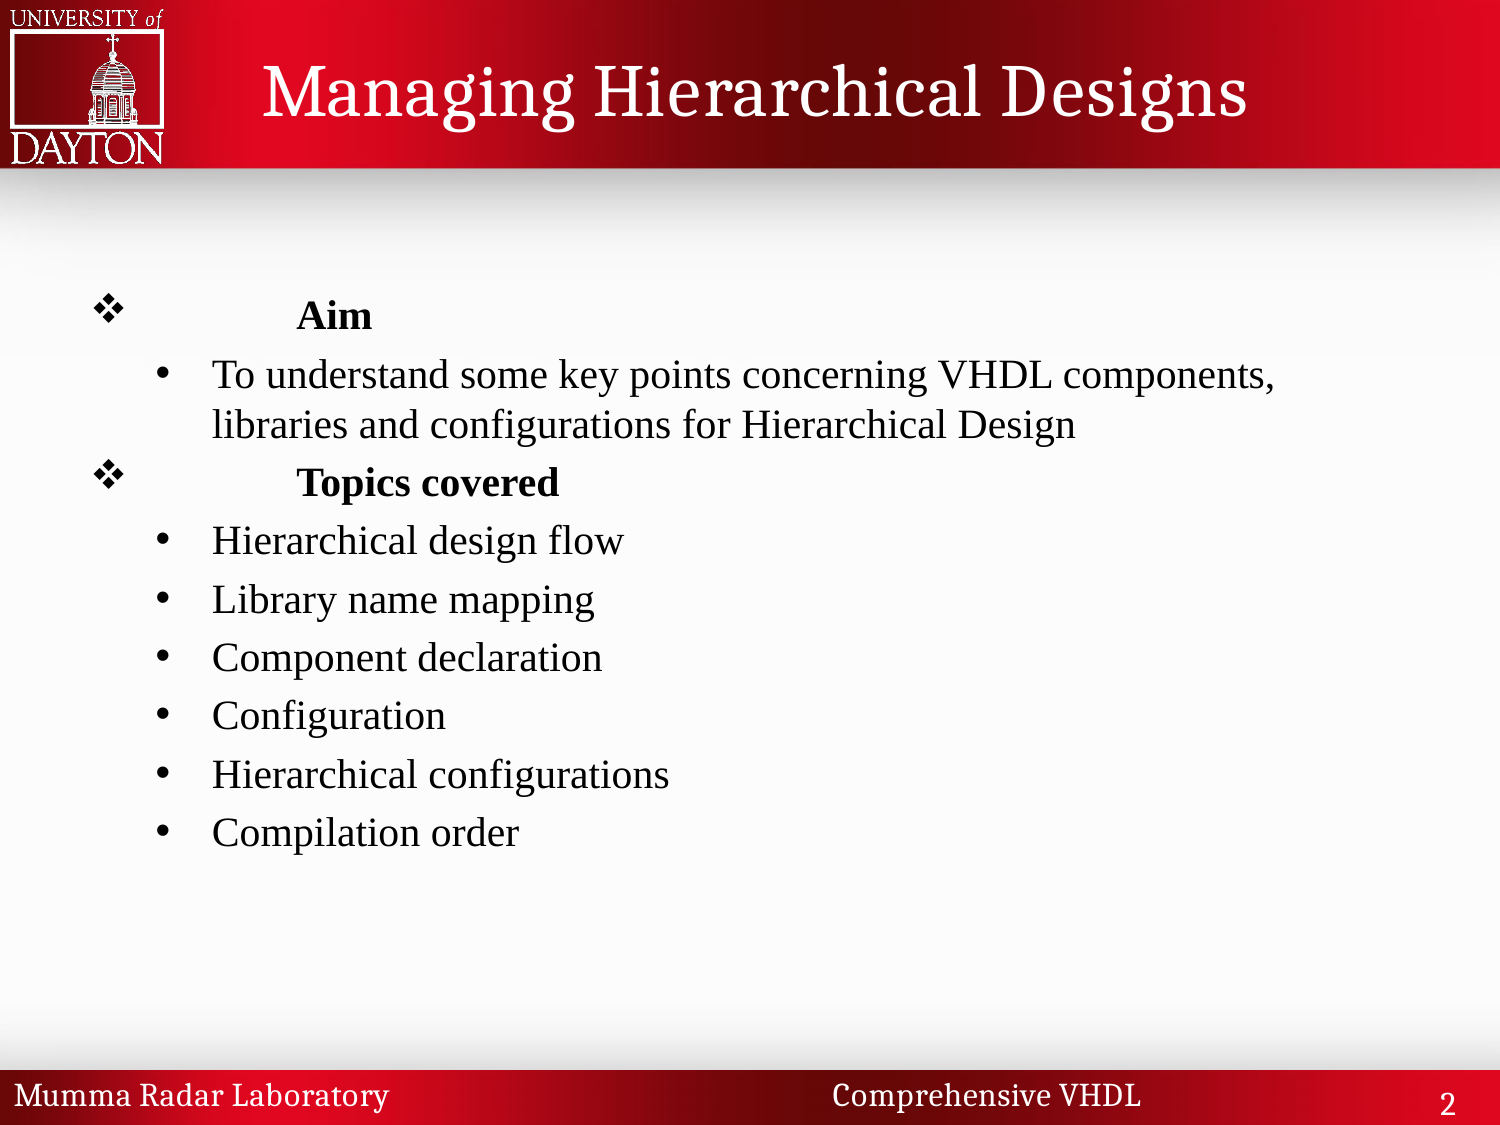

# Managing Hierarchical Designs

	Aim
To understand some key points concerning VHDL components, libraries and configurations for Hierarchical Design
	Topics covered
Hierarchical design flow
Library name mapping
Component declaration
Configuration
Hierarchical configurations
Compilation order
Mumma Radar Laboratory                                                             Comprehensive VHDL